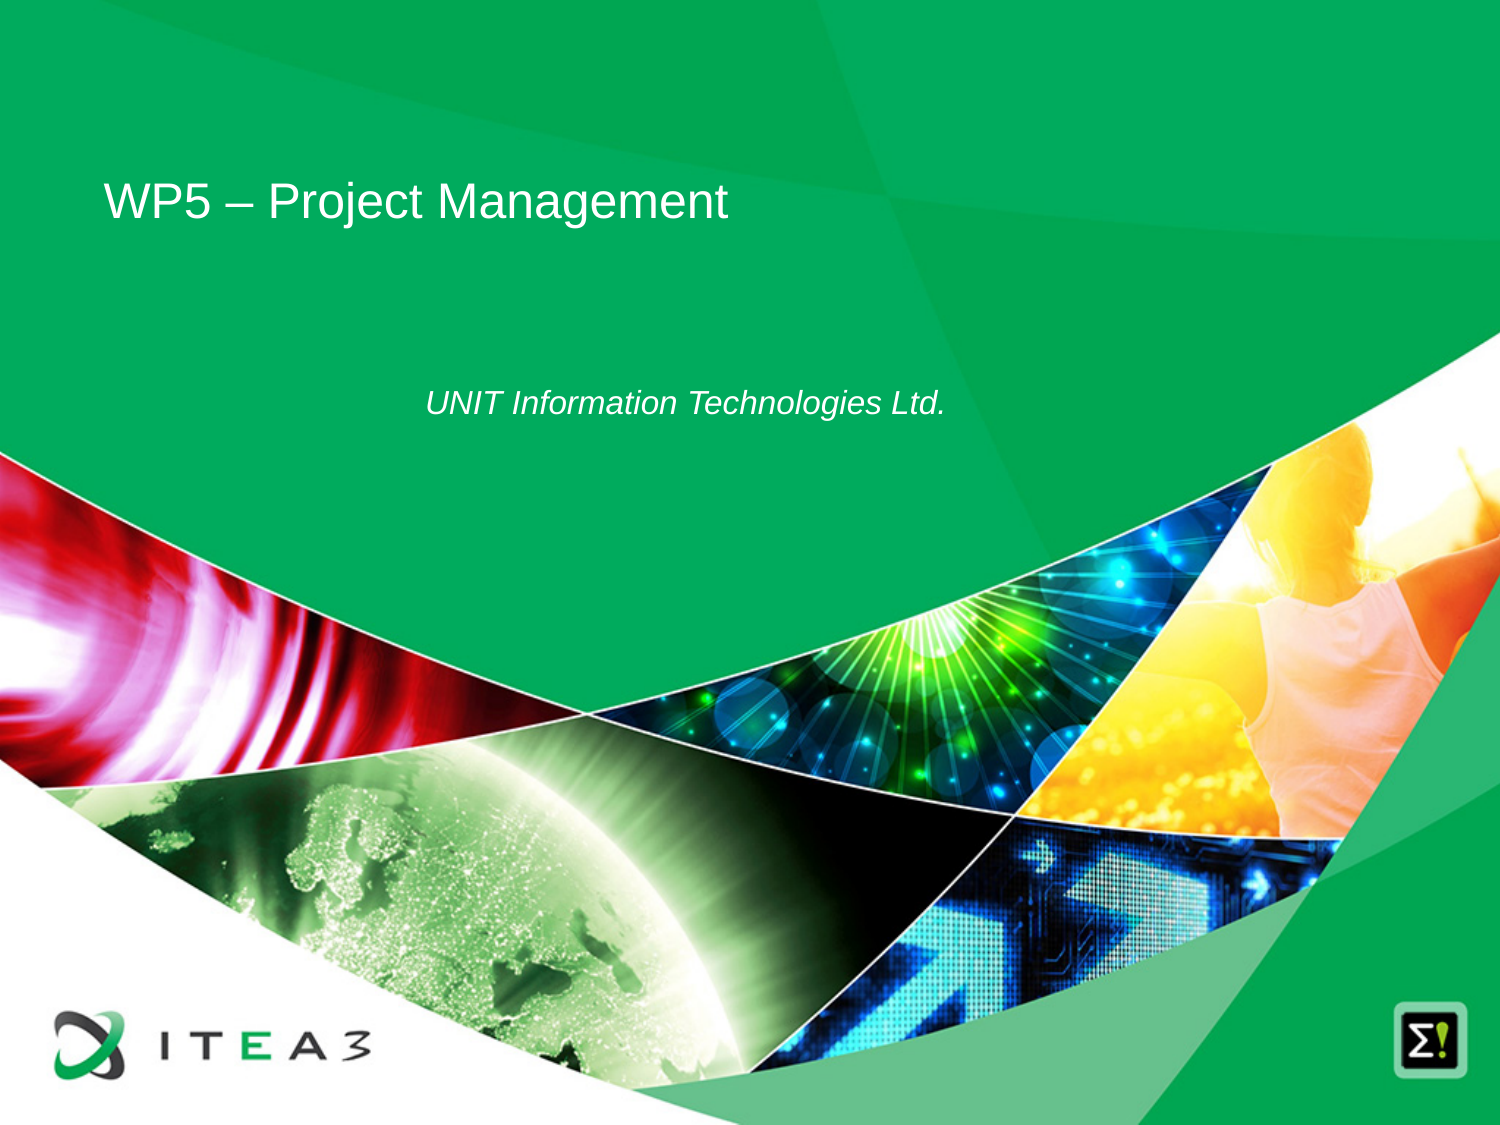

WP5 – Project Management
UNIT Information Technologies Ltd.